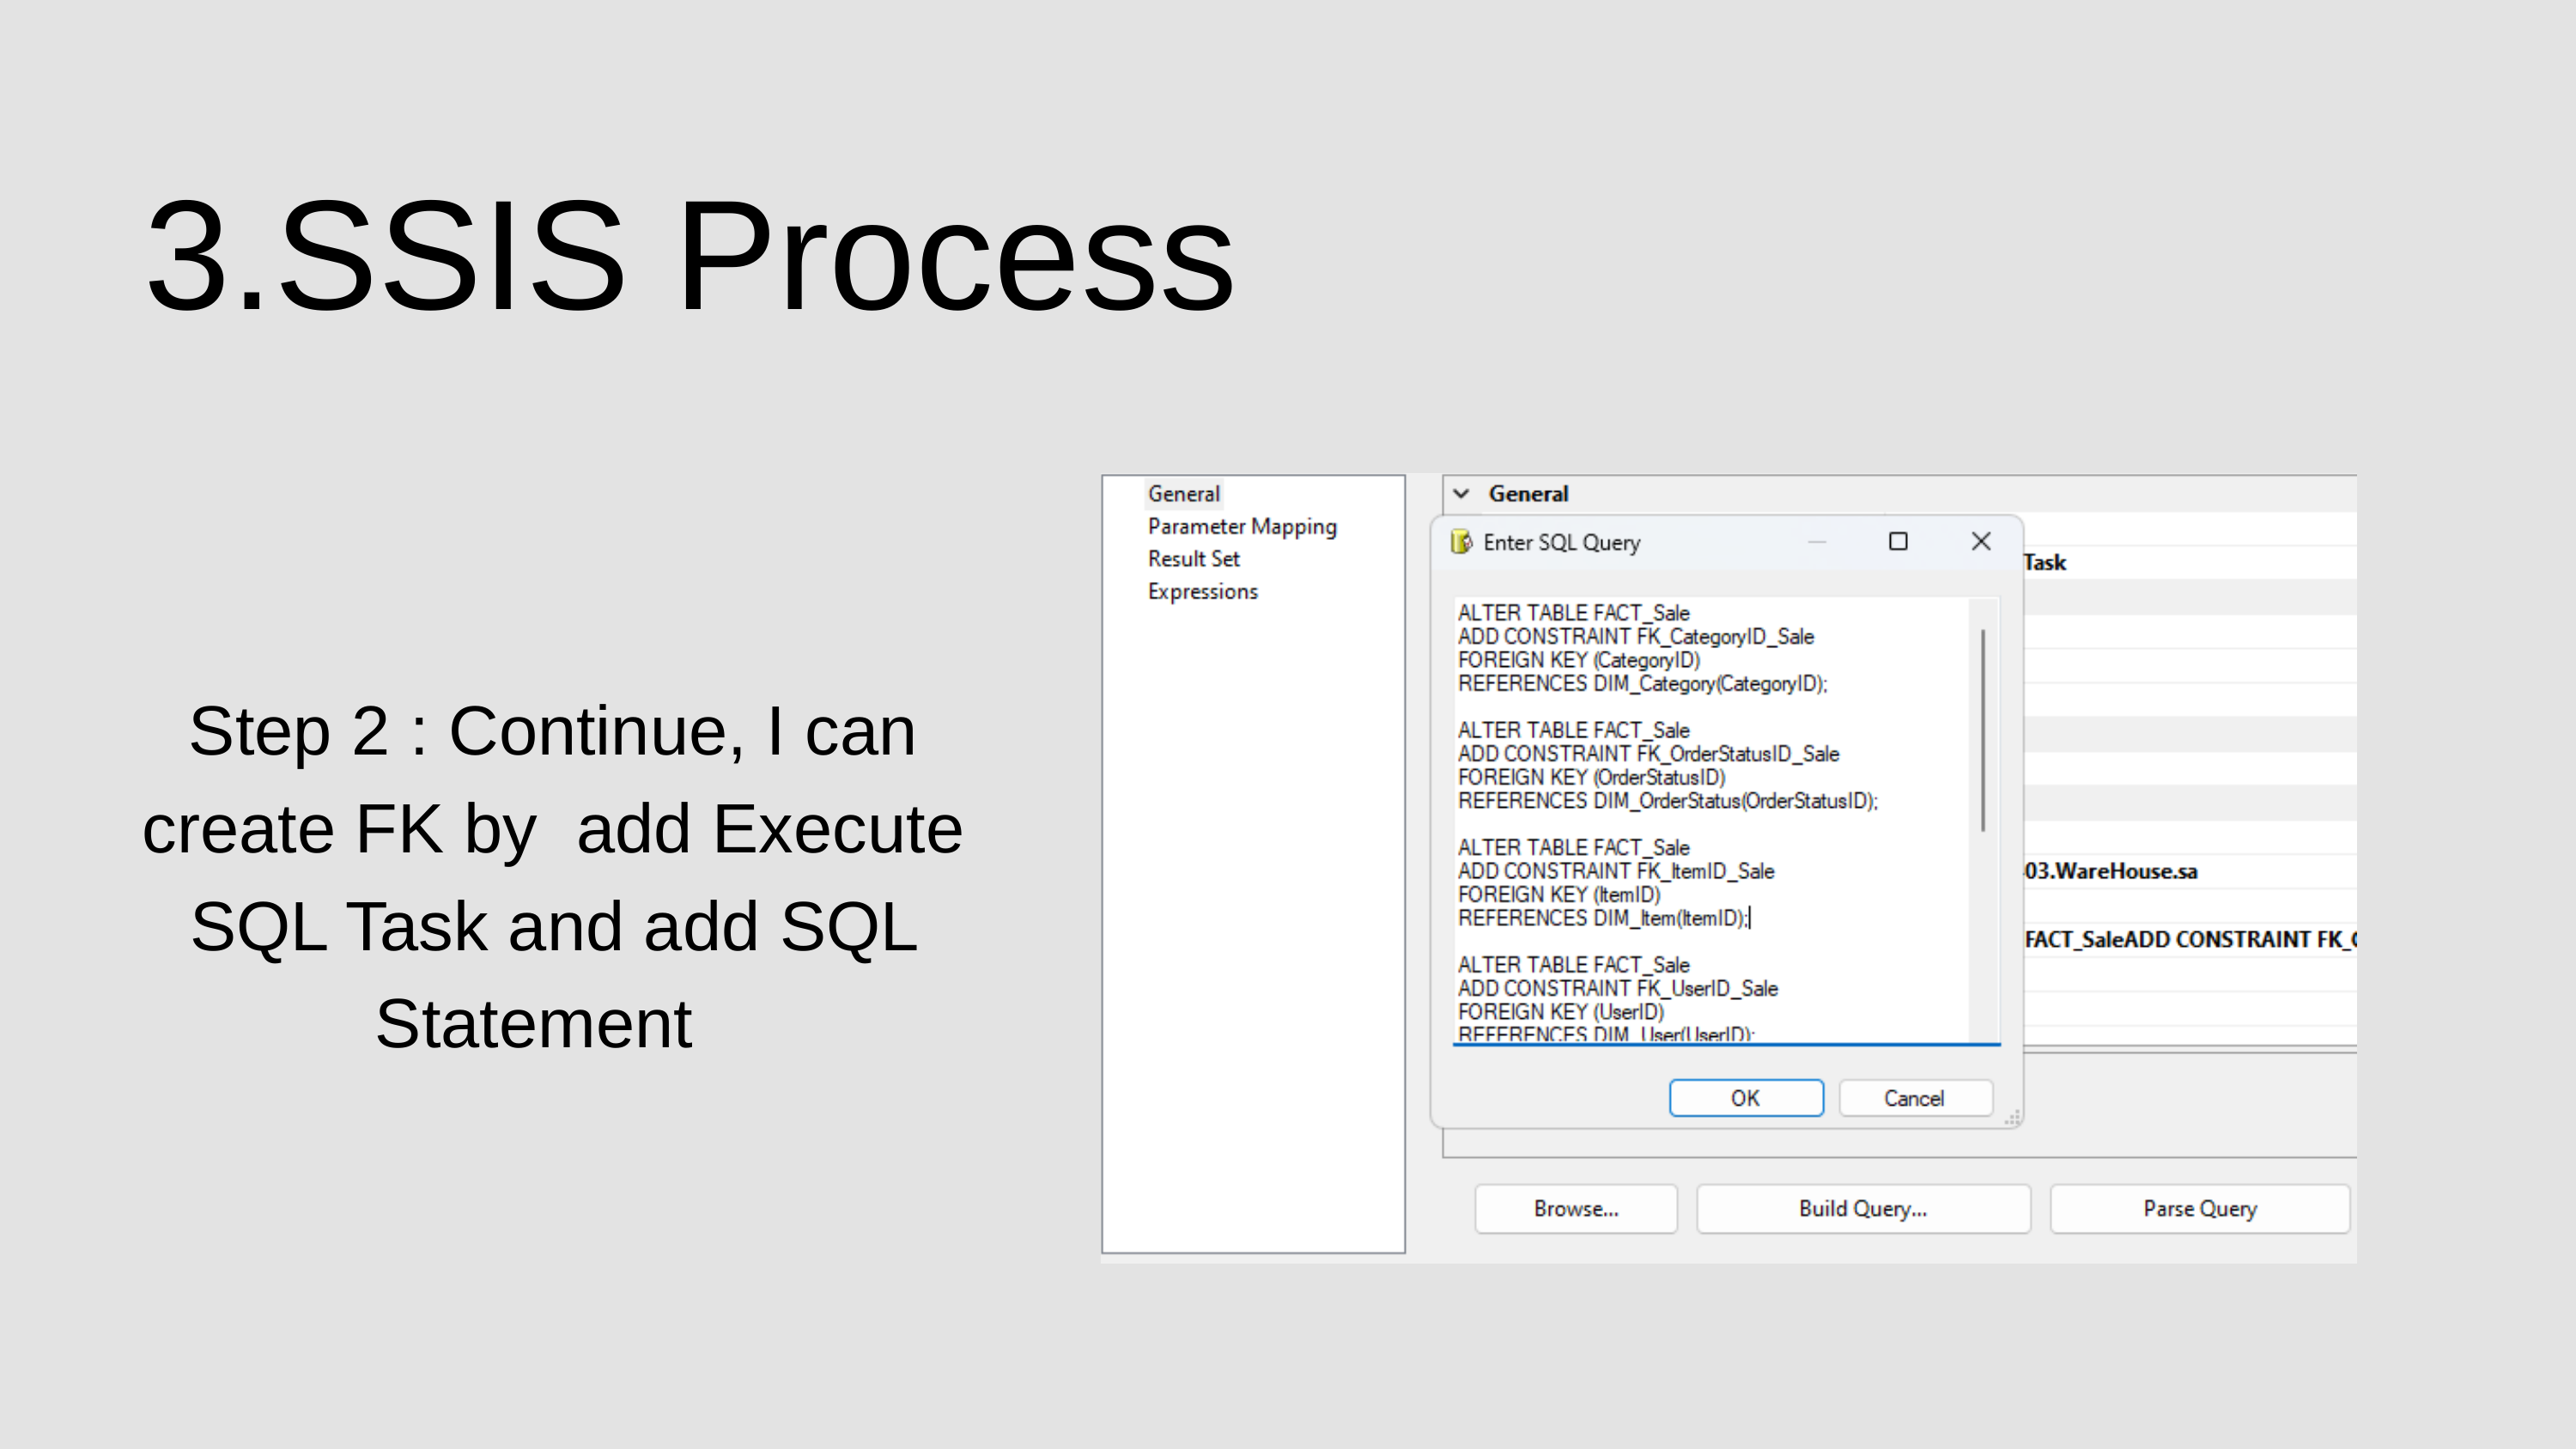

3.SSIS Process

Step 2 : Continue, I can create FK by  add Execute SQL Task and add SQL Statement